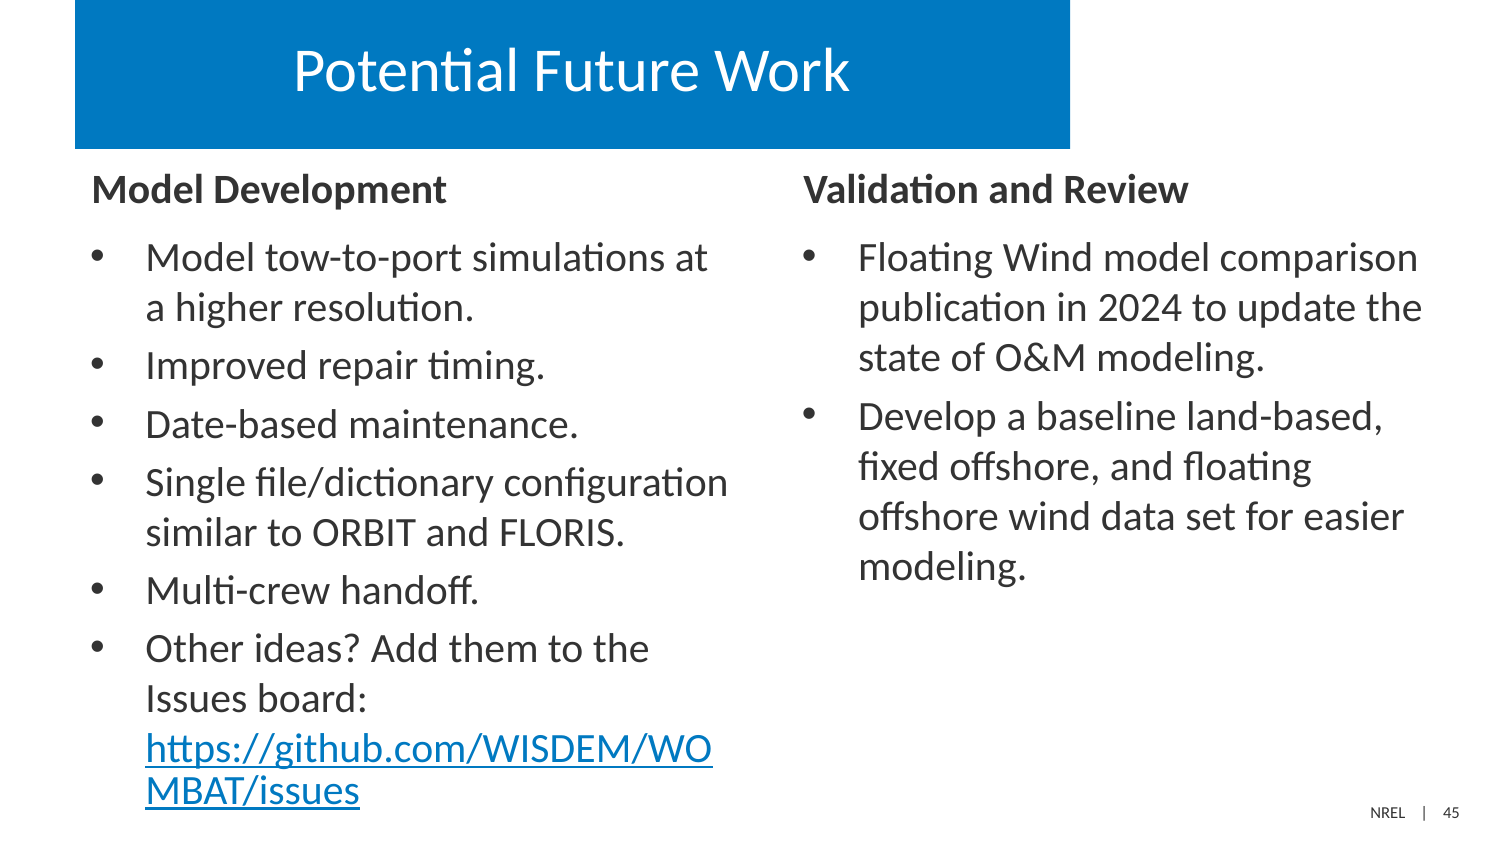

# Potential Future Work
Model Development
Validation and Review
Model tow-to-port simulations at a higher resolution.
Improved repair timing.
Date-based maintenance.
Single file/dictionary configuration similar to ORBIT and FLORIS.
Multi-crew handoff.
Other ideas? Add them to the Issues board: https://github.com/WISDEM/WOMBAT/issues
Floating Wind model comparison publication in 2024 to update the state of O&M modeling.
Develop a baseline land-based, fixed offshore, and floating offshore wind data set for easier modeling.